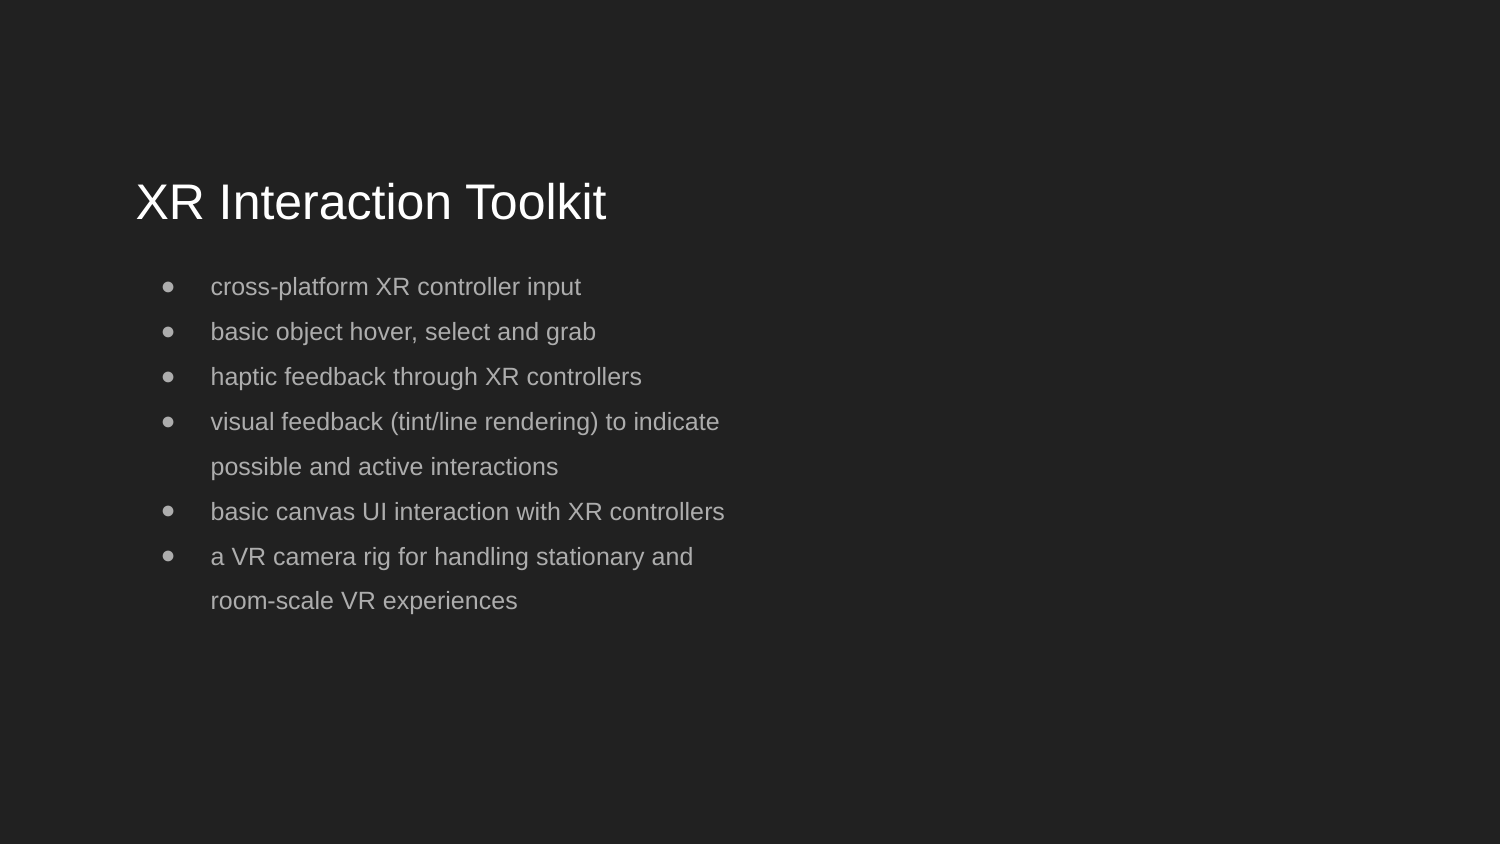

# XR Interaction Toolkit
cross-platform XR controller input
basic object hover, select and grab
haptic feedback through XR controllers
visual feedback (tint/line rendering) to indicate possible and active interactions
basic canvas UI interaction with XR controllers
a VR camera rig for handling stationary and room-scale VR experiences